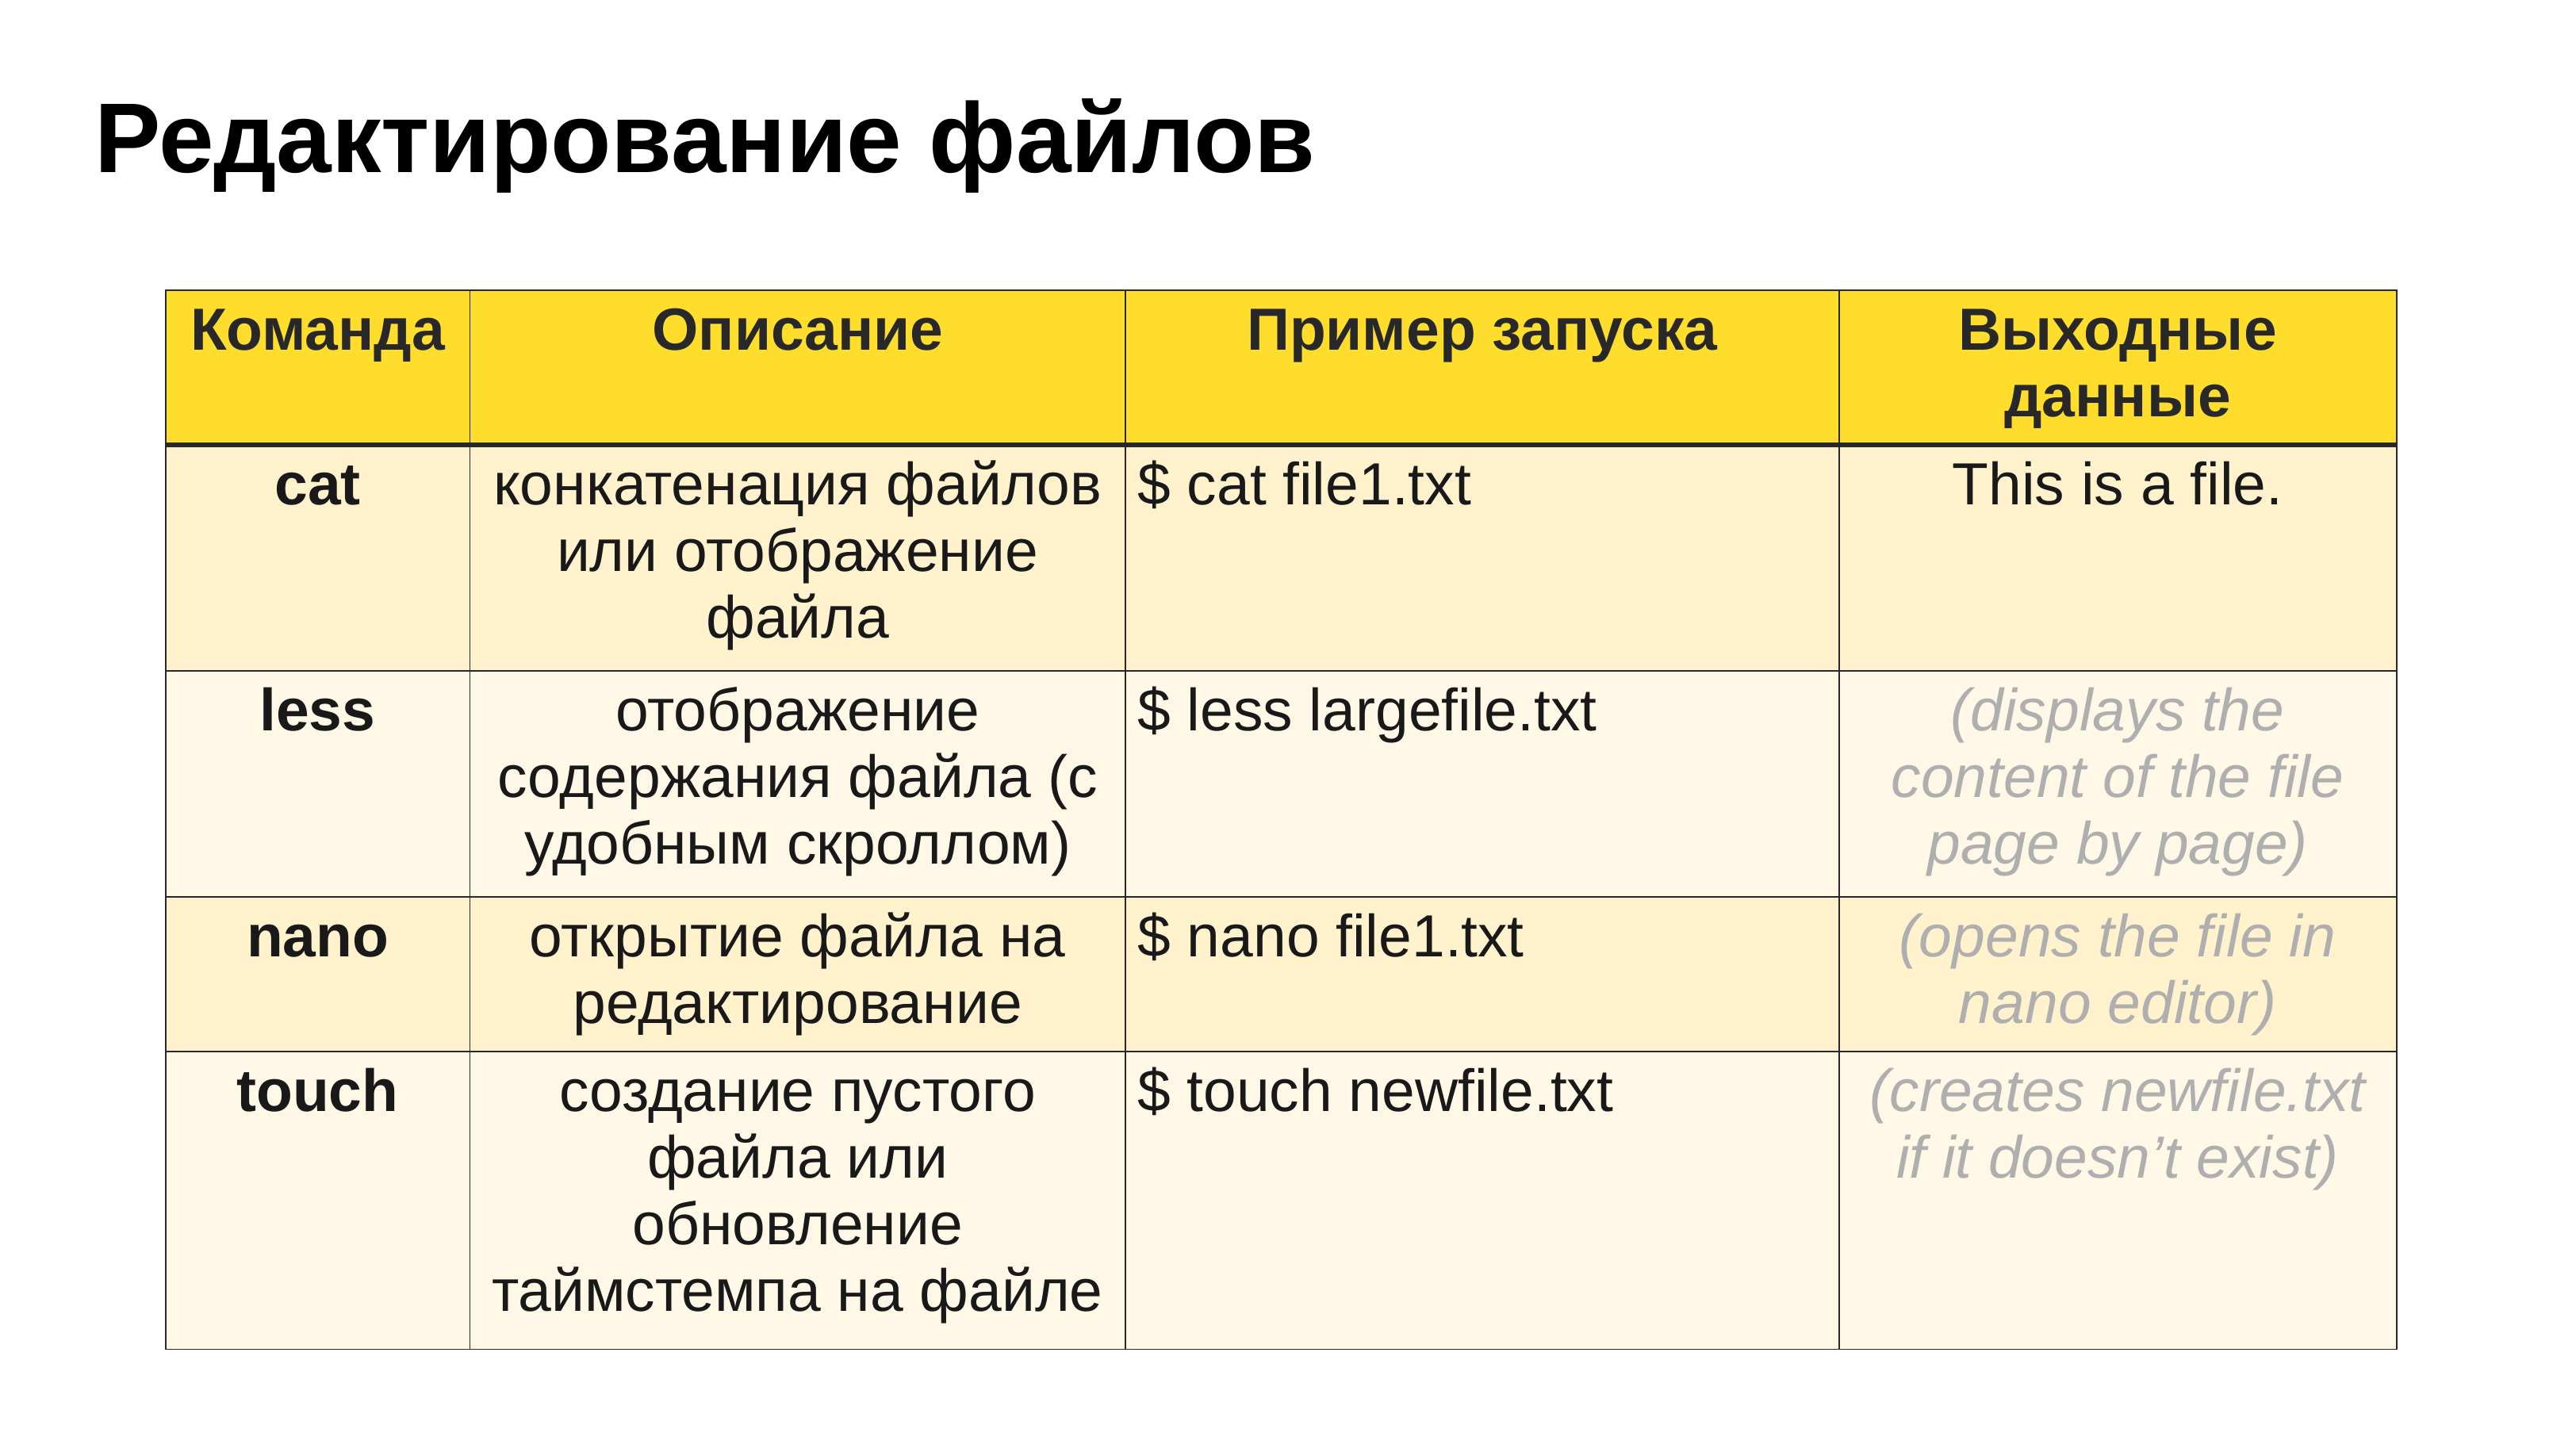

Редактирование файлов
| Команда | Описание | Пример запуска | Выходные данные |
| --- | --- | --- | --- |
| cat | конкатенация файлов или отображение файла | $ cat file1.txt | This is a file. |
| less | отображение содержания файла (с удобным скроллом) | $ less largefile.txt | (displays the content of the file page by page) |
| nano | открытие файла на редактирование | $ nano file1.txt | (opens the file in nano editor) |
| touch | создание пустого файла или обновление таймстемпа на файле | $ touch newfile.txt | (creates newfile.txt if it doesn’t exist) |
10